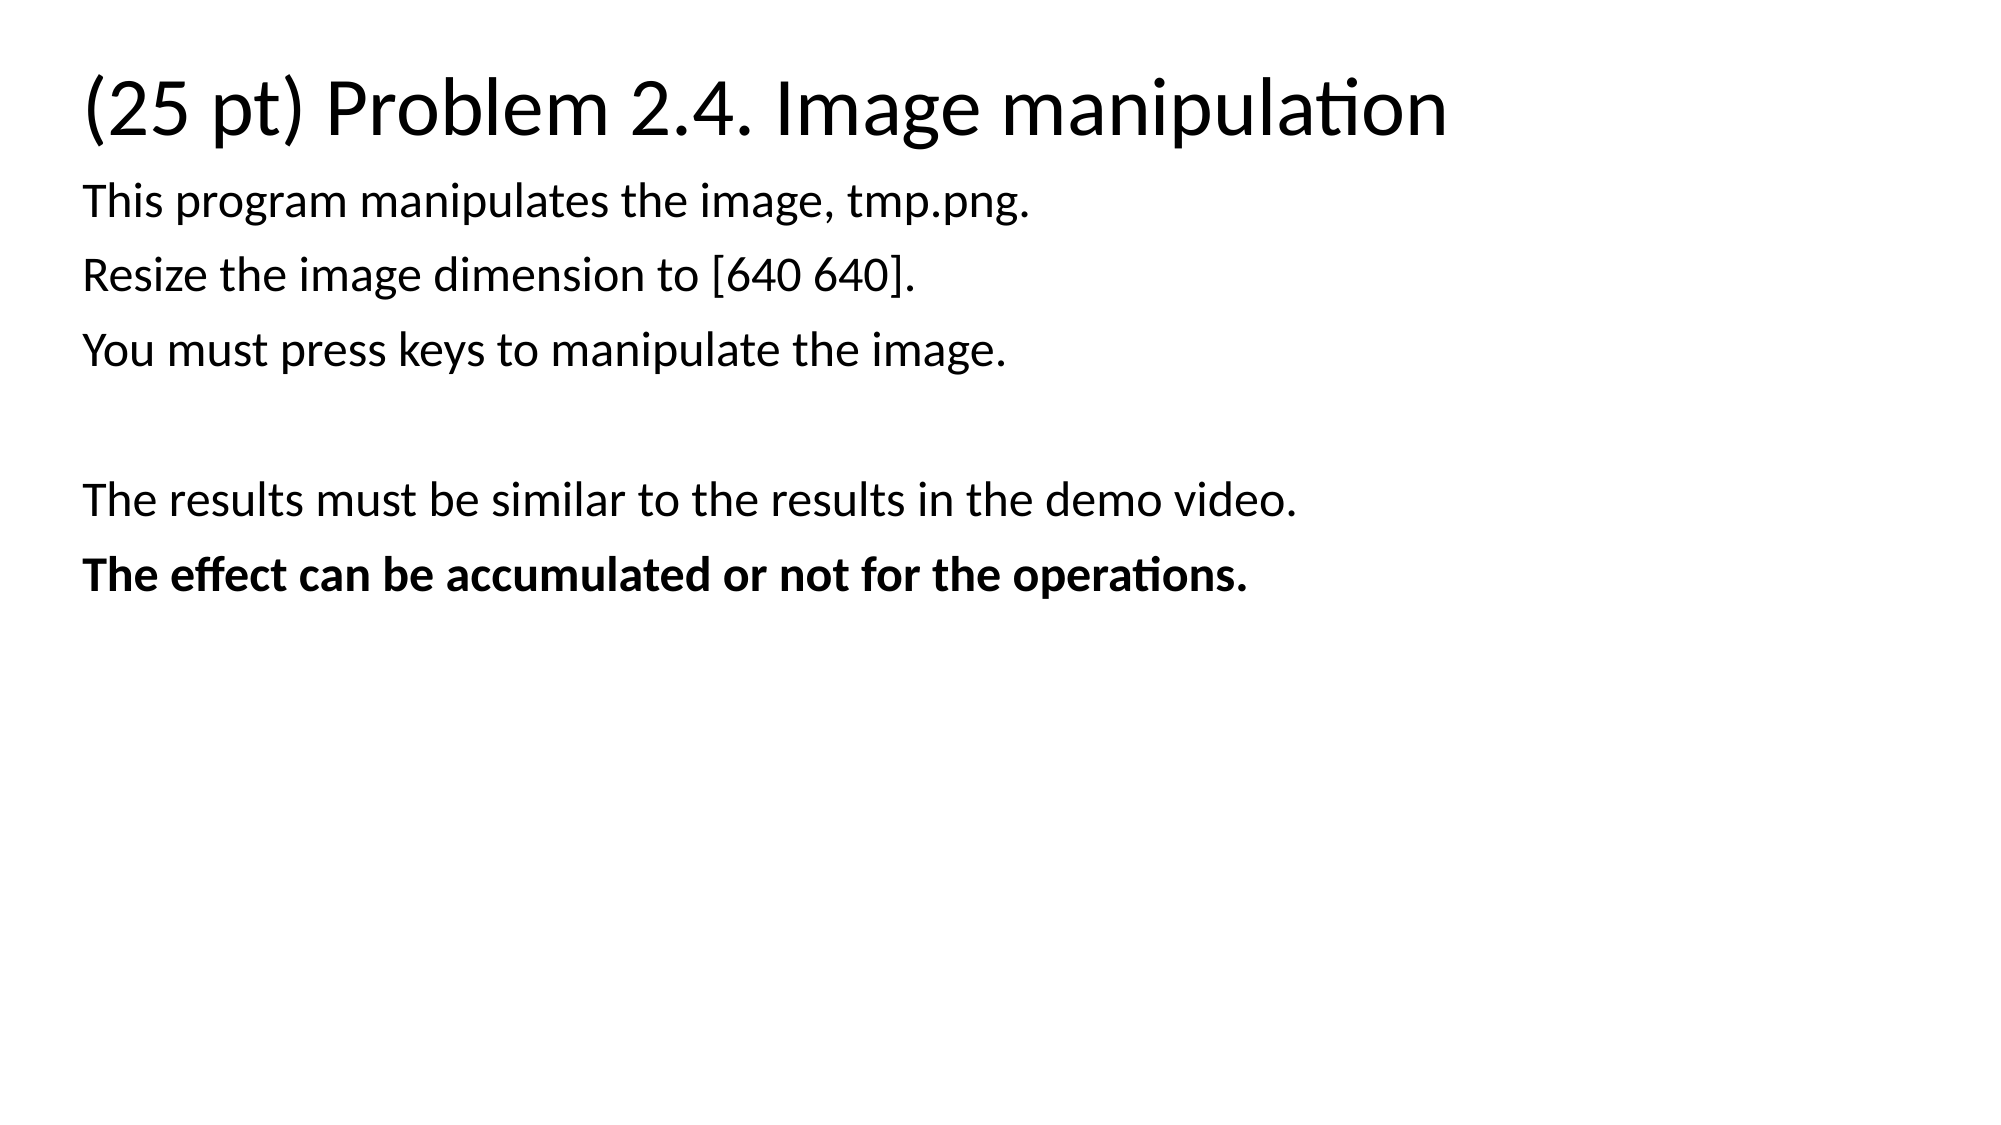

# (25 pt) Problem 2.4. Image manipulation
This program manipulates the image, tmp.png.
Resize the image dimension to [640 640].
You must press keys to manipulate the image.

The results must be similar to the results in the demo video.
The effect can be accumulated or not for the operations.